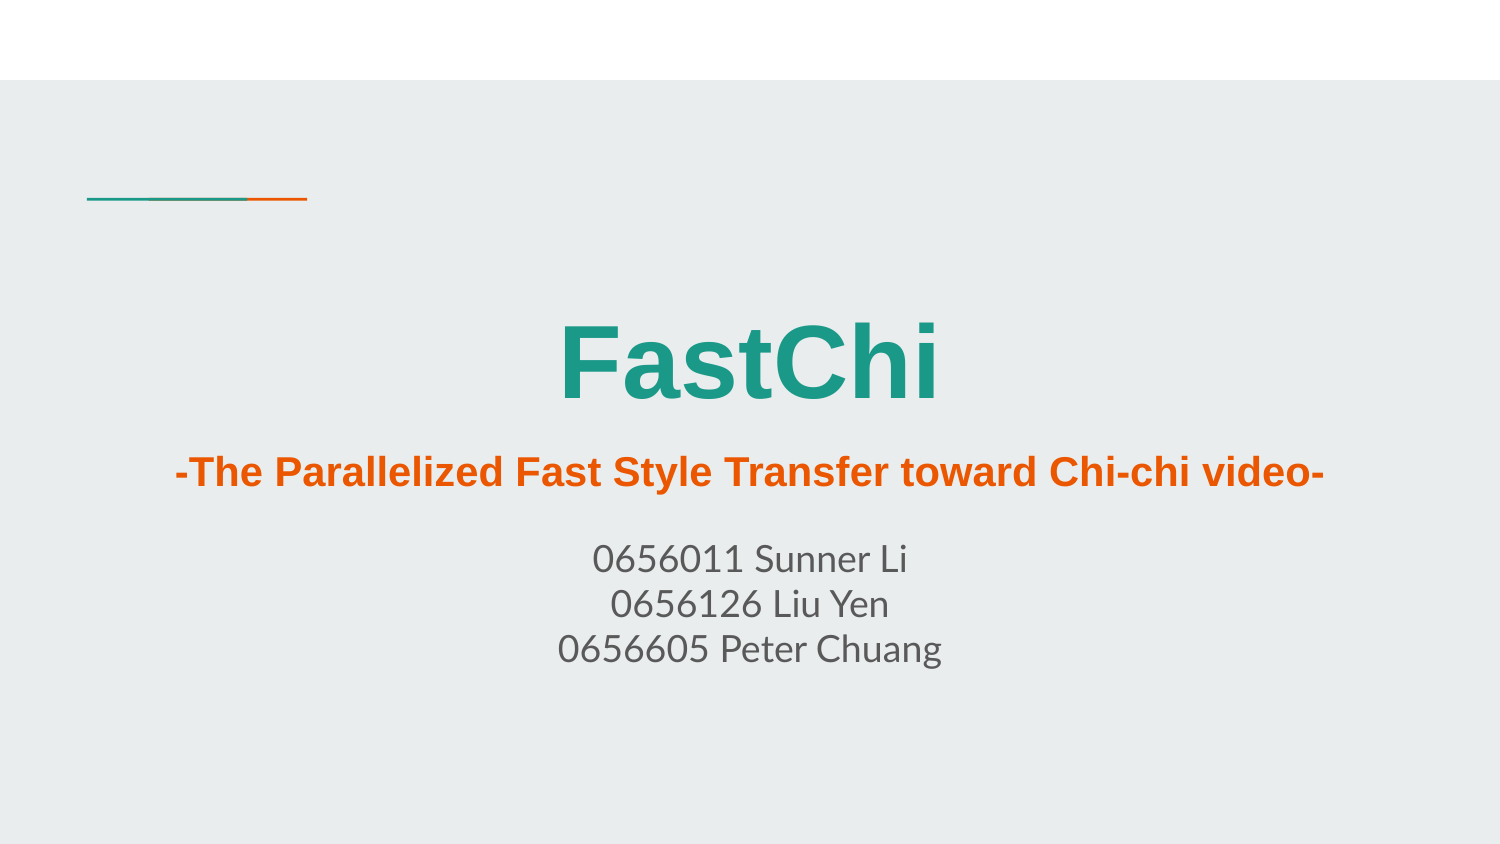

# FastChi
-The Parallelized Fast Style Transfer toward Chi-chi video-

0656011 Sunner Li
0656126 Liu Yen
0656605 Peter Chuang